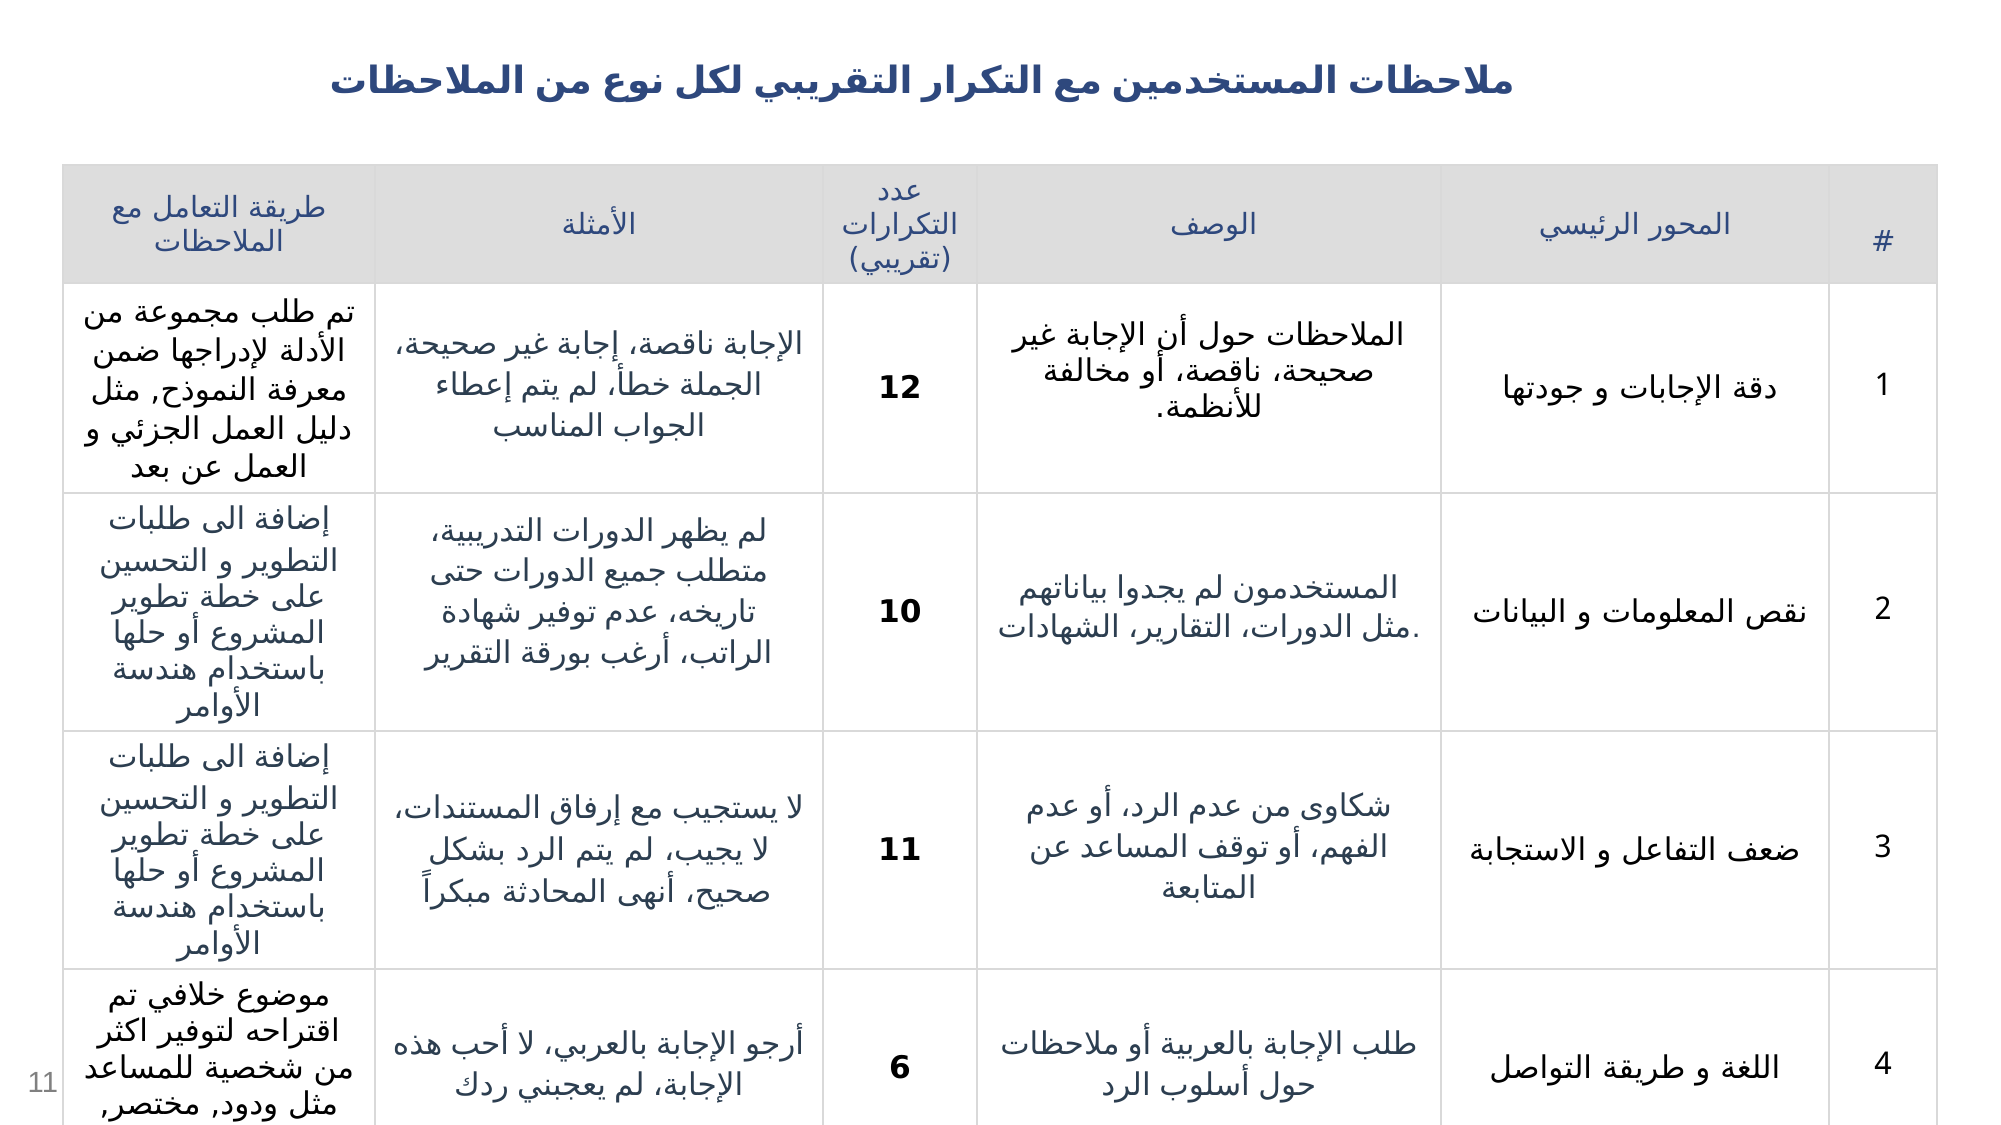

ملخص ملاحظات المستخدمين مع التكرار التقريبي لكل نوع من الملاحظات

| طريقة التعامل مع الملاحظات | الأمثلة | عدد التكرارات (تقريبي) | الوصف | المحور الرئيسي | # |
| --- | --- | --- | --- | --- | --- |
| تم طلب مجموعة من الأدلة لإدراجها ضمن معرفة النموذح, مثل دليل العمل الجزئي و العمل عن بعد | الإجابة ناقصة، إجابة غير صحيحة، الجملة خطأ، لم يتم إعطاء الجواب المناسب | 12 | الملاحظات حول أن الإجابة غير صحيحة، ناقصة، أو مخالفة للأنظمة. | دقة الإجابات و جودتها | 1 |
| إضافة الى طلبات التطوير و التحسين على خطة تطوير المشروع أو حلها باستخدام هندسة الأوامر | لم يظهر الدورات التدريبية، متطلب جميع الدورات حتى تاريخه، عدم توفير شهادة الراتب، أرغب بورقة التقرير | 10 | المستخدمون لم يجدوا بياناتهم مثل الدورات، التقارير، الشهادات. | نقص المعلومات و البيانات | 2 |
| إضافة الى طلبات التطوير و التحسين على خطة تطوير المشروع أو حلها باستخدام هندسة الأوامر | لا يستجيب مع إرفاق المستندات، لا يجيب، لم يتم الرد بشكل صحيح، أنهى المحادثة مبكراً | 11 | شكاوى من عدم الرد، أو عدم الفهم، أو توقف المساعد عن المتابعة | ضعف التفاعل و الاستجابة | 3 |
| موضوع خلافي تم اقتراحه لتوفير اكثر من شخصية للمساعد مثل ودود, مختصر, تفصيلي | أرجو الإجابة بالعربي، لا أحب هذه الإجابة، لم يعجبني ردك | 6 | طلب الإجابة بالعربية أو ملاحظات حول أسلوب الرد | اللغة و طريقة التواصل | 4 |
| طلبات التطوير و التحسين على خطة تطويرالمشروع | يرجى إضافة مقر العمل، نقترح إدراج بطاقات الوصف الوظيفية، تحديث على التواريخ | 5 | اقتراحات لتطوير النظام مثل إدراج الوصف الوظيفي أو مقر العمل | تحسين المستوى و الوظائف | 5 |
11